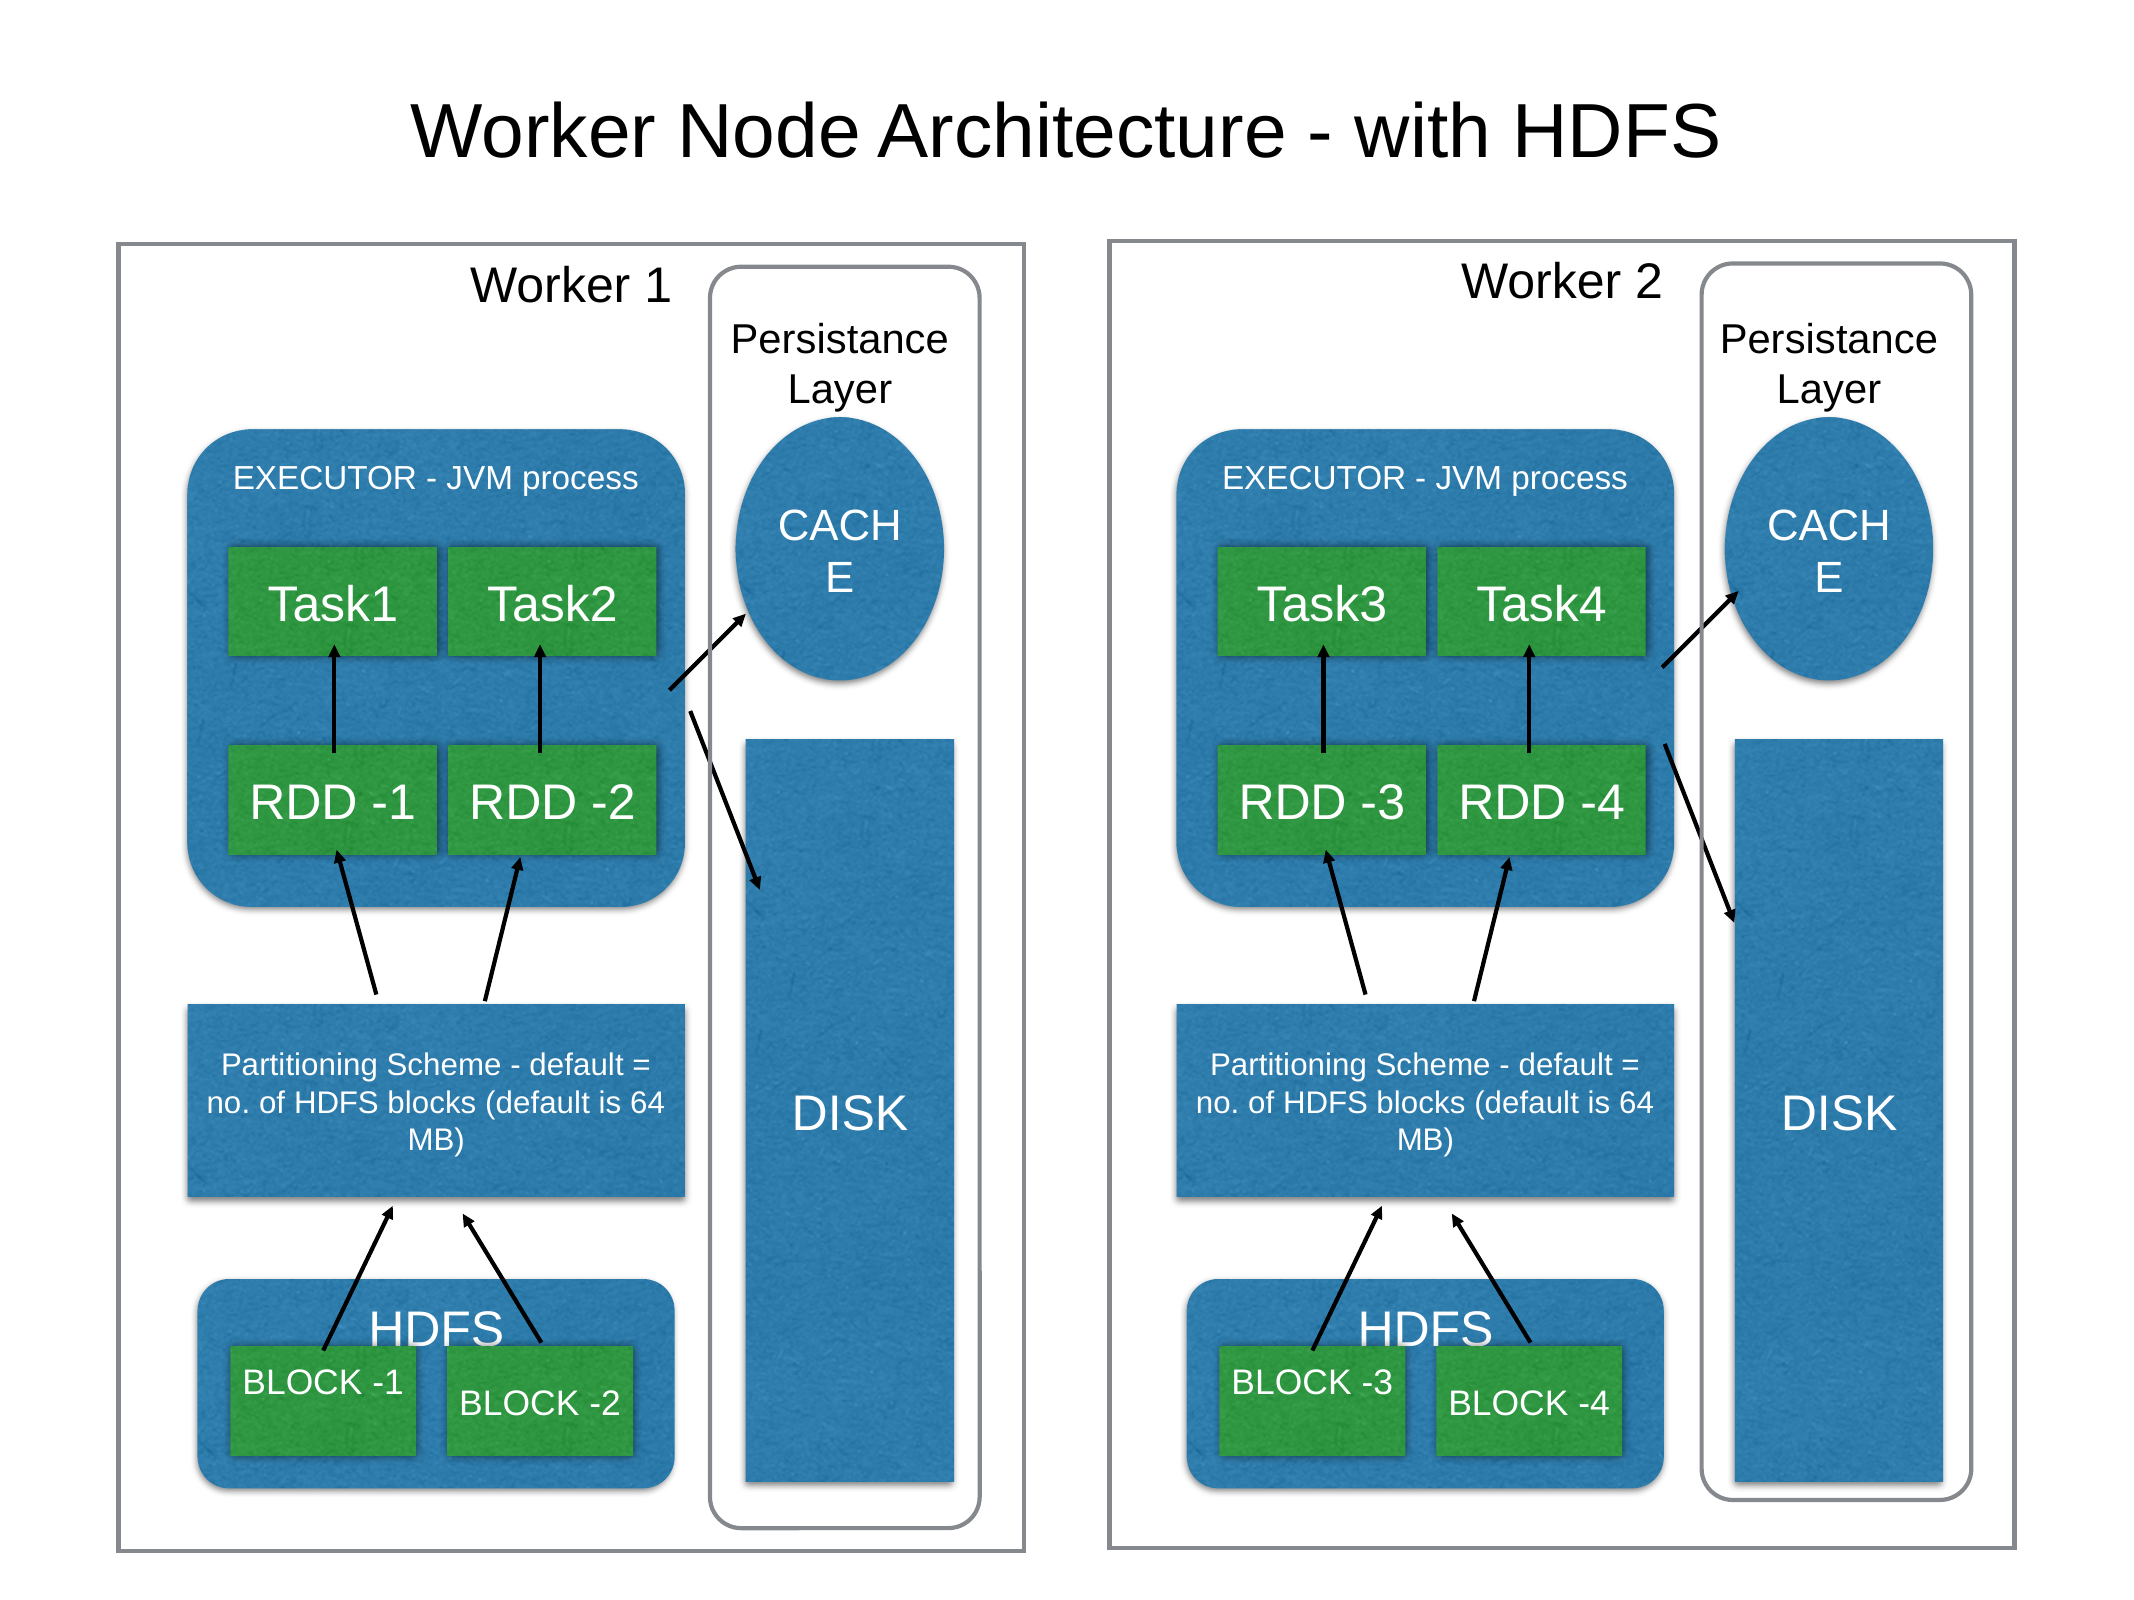

# Worker Node Architecture - with HDFS
Worker 2
Worker 1

Persistance
Layer
Persistance
Layer
CACHE
CACHE
EXECUTOR - JVM process

EXECUTOR - JVM process

Task3
Task4
Task1
Task2

DISK
DISK

RDD -1
RDD -2
RDD -3
RDD -4

Partitioning Scheme - default = no. of HDFS blocks (default is 64 MB)
Partitioning Scheme - default = no. of HDFS blocks (default is 64 MB)

HDFS
HDFS
BLOCK -1
BLOCK -2
BLOCK -3
BLOCK -4